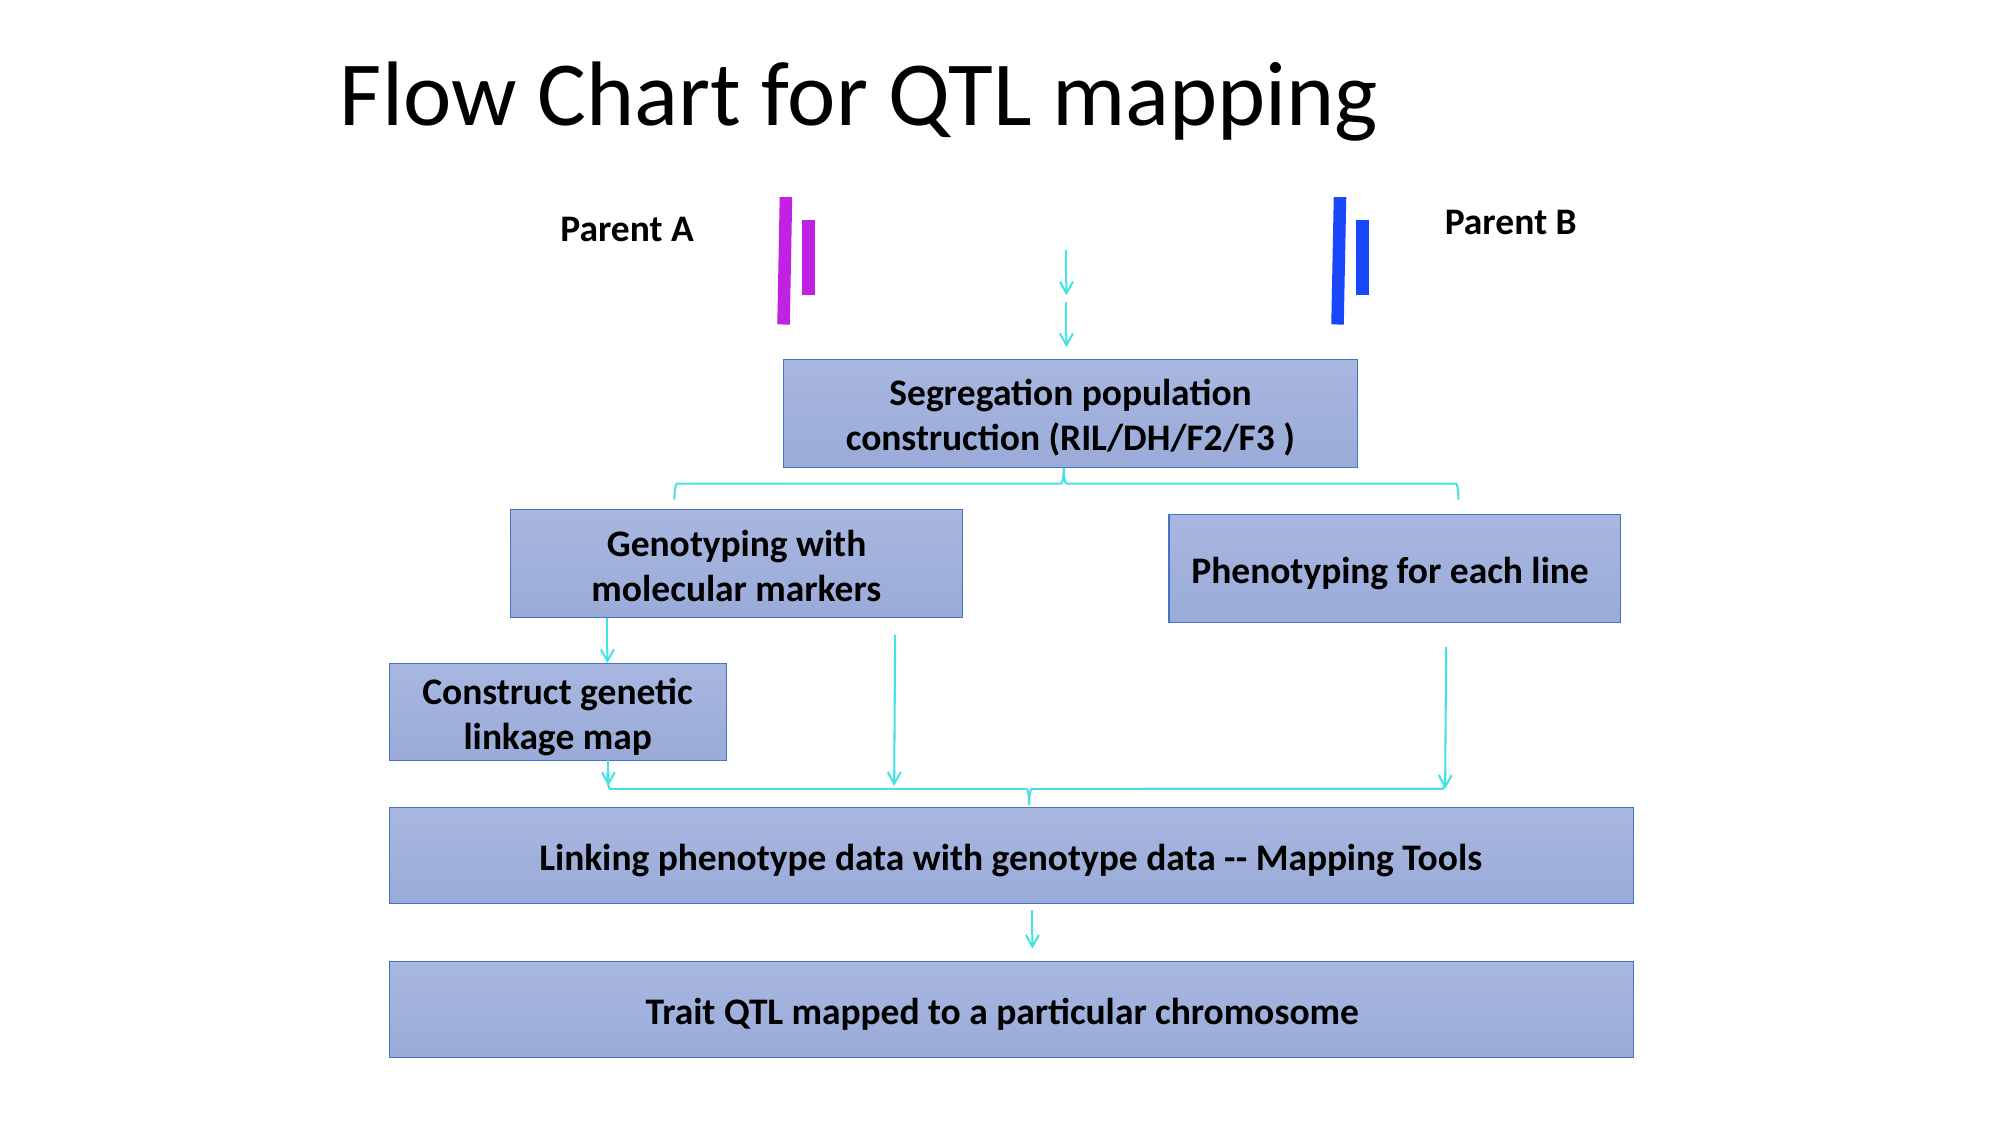

# Flow Chart for QTL mapping

Parent B
Parent A
Segregation population construction (RIL/DH/F2/F3 )

Genotyping with molecular markers
Phenotyping for each line
Construct genetic linkage map
Linking phenotype data with genotype data -- Mapping Tools
Trait QTL mapped to a particular chromosome